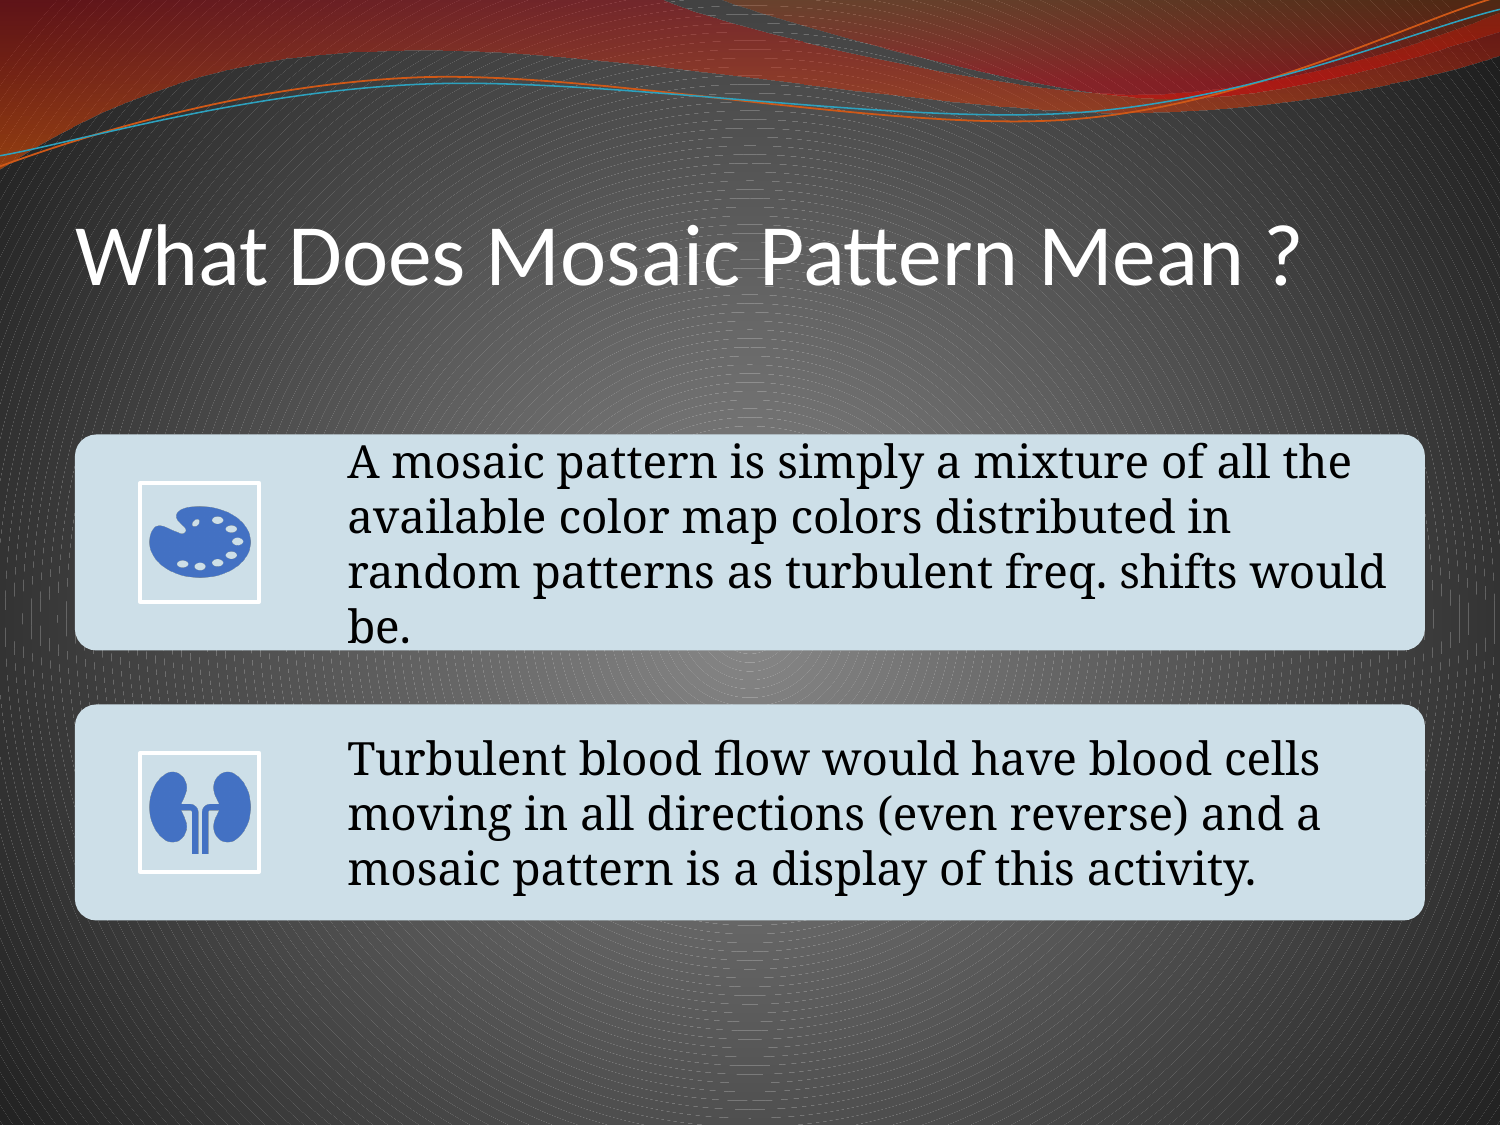

# What Does Mosaic Pattern Mean ?
A mosaic pattern is simply a mixture of all the available color map colors distributed in random patterns as turbulent freq. shifts would be.
Turbulent blood flow would have blood cells moving in all directions (even reverse) and a mosaic pattern is a display of this activity.